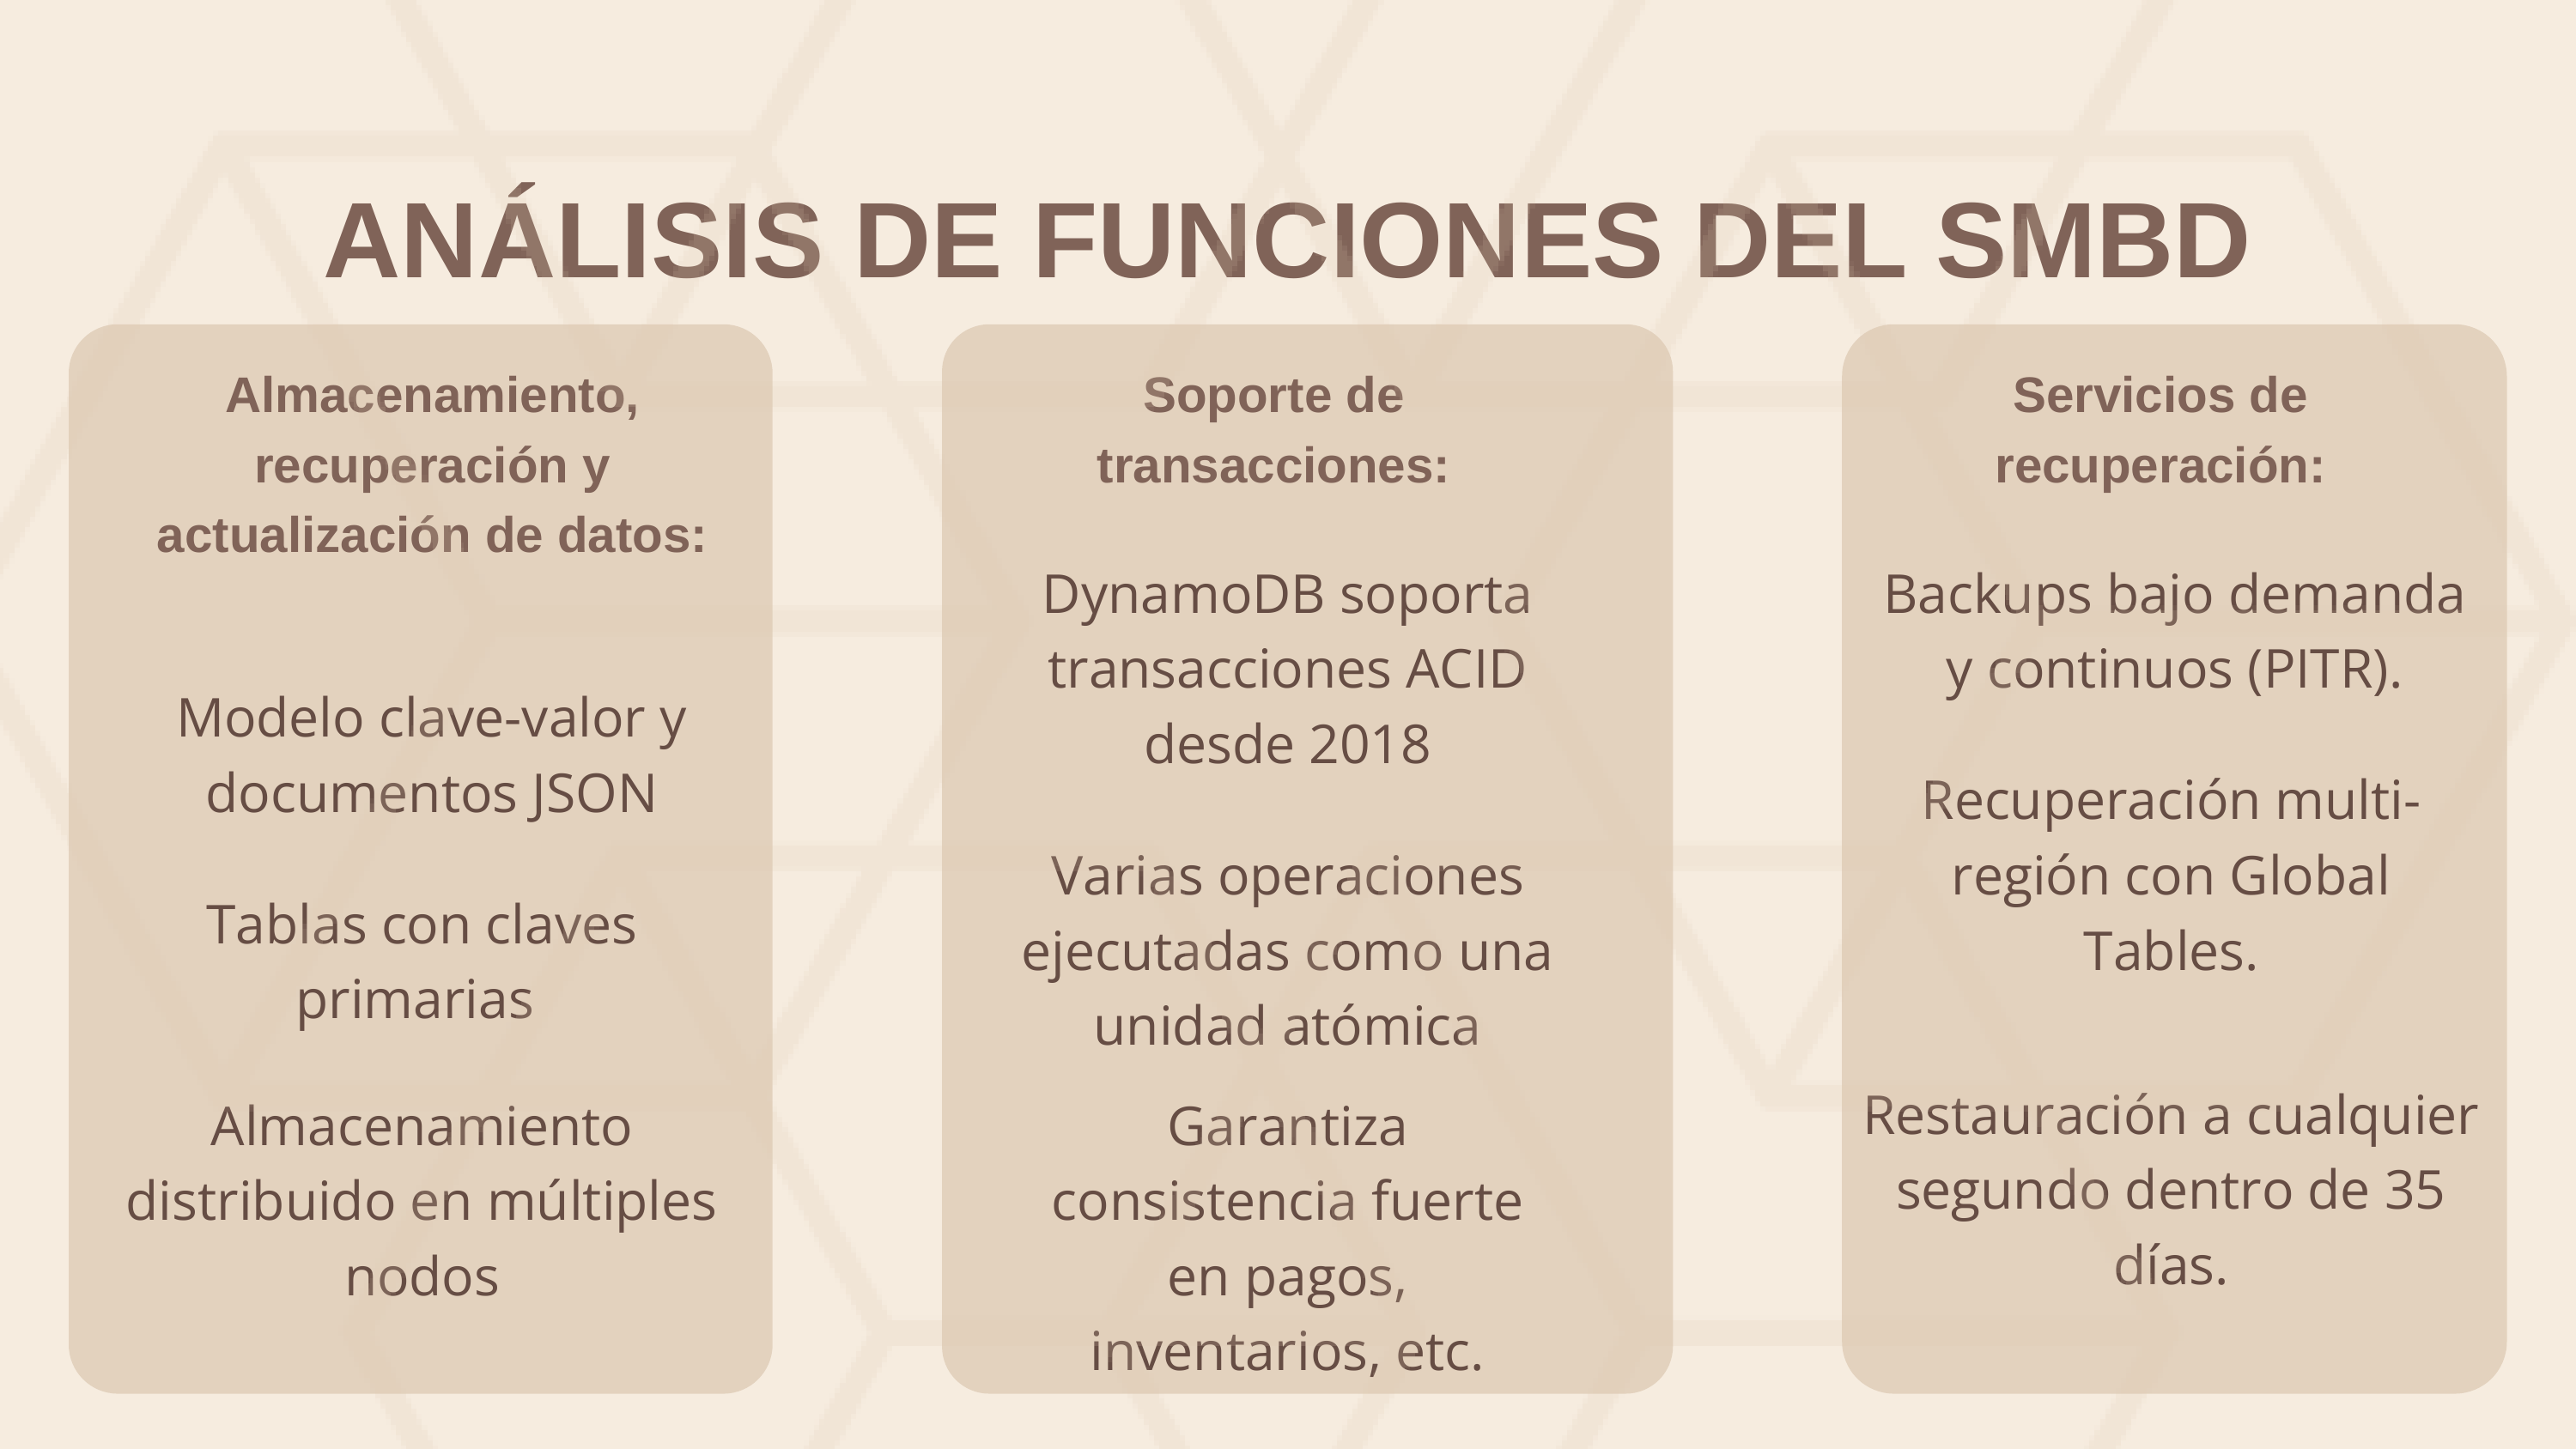

ANÁLISIS DE FUNCIONES DEL SMBD

Almacenamiento, recuperación y actualización de datos:
Soporte de transacciones:
Servicios de recuperación:
DynamoDB soporta transacciones ACID desde 2018
Backups bajo demanda y continuos (PITR).
Modelo clave-valor y documentos JSON
Recuperación multi-región con Global Tables.

Varias operaciones ejecutadas como una unidad atómica
Tablas con claves primarias
Restauración a cualquier segundo dentro de 35 días.
Almacenamiento distribuido en múltiples nodos
Garantiza consistencia fuerte en pagos, inventarios, etc.